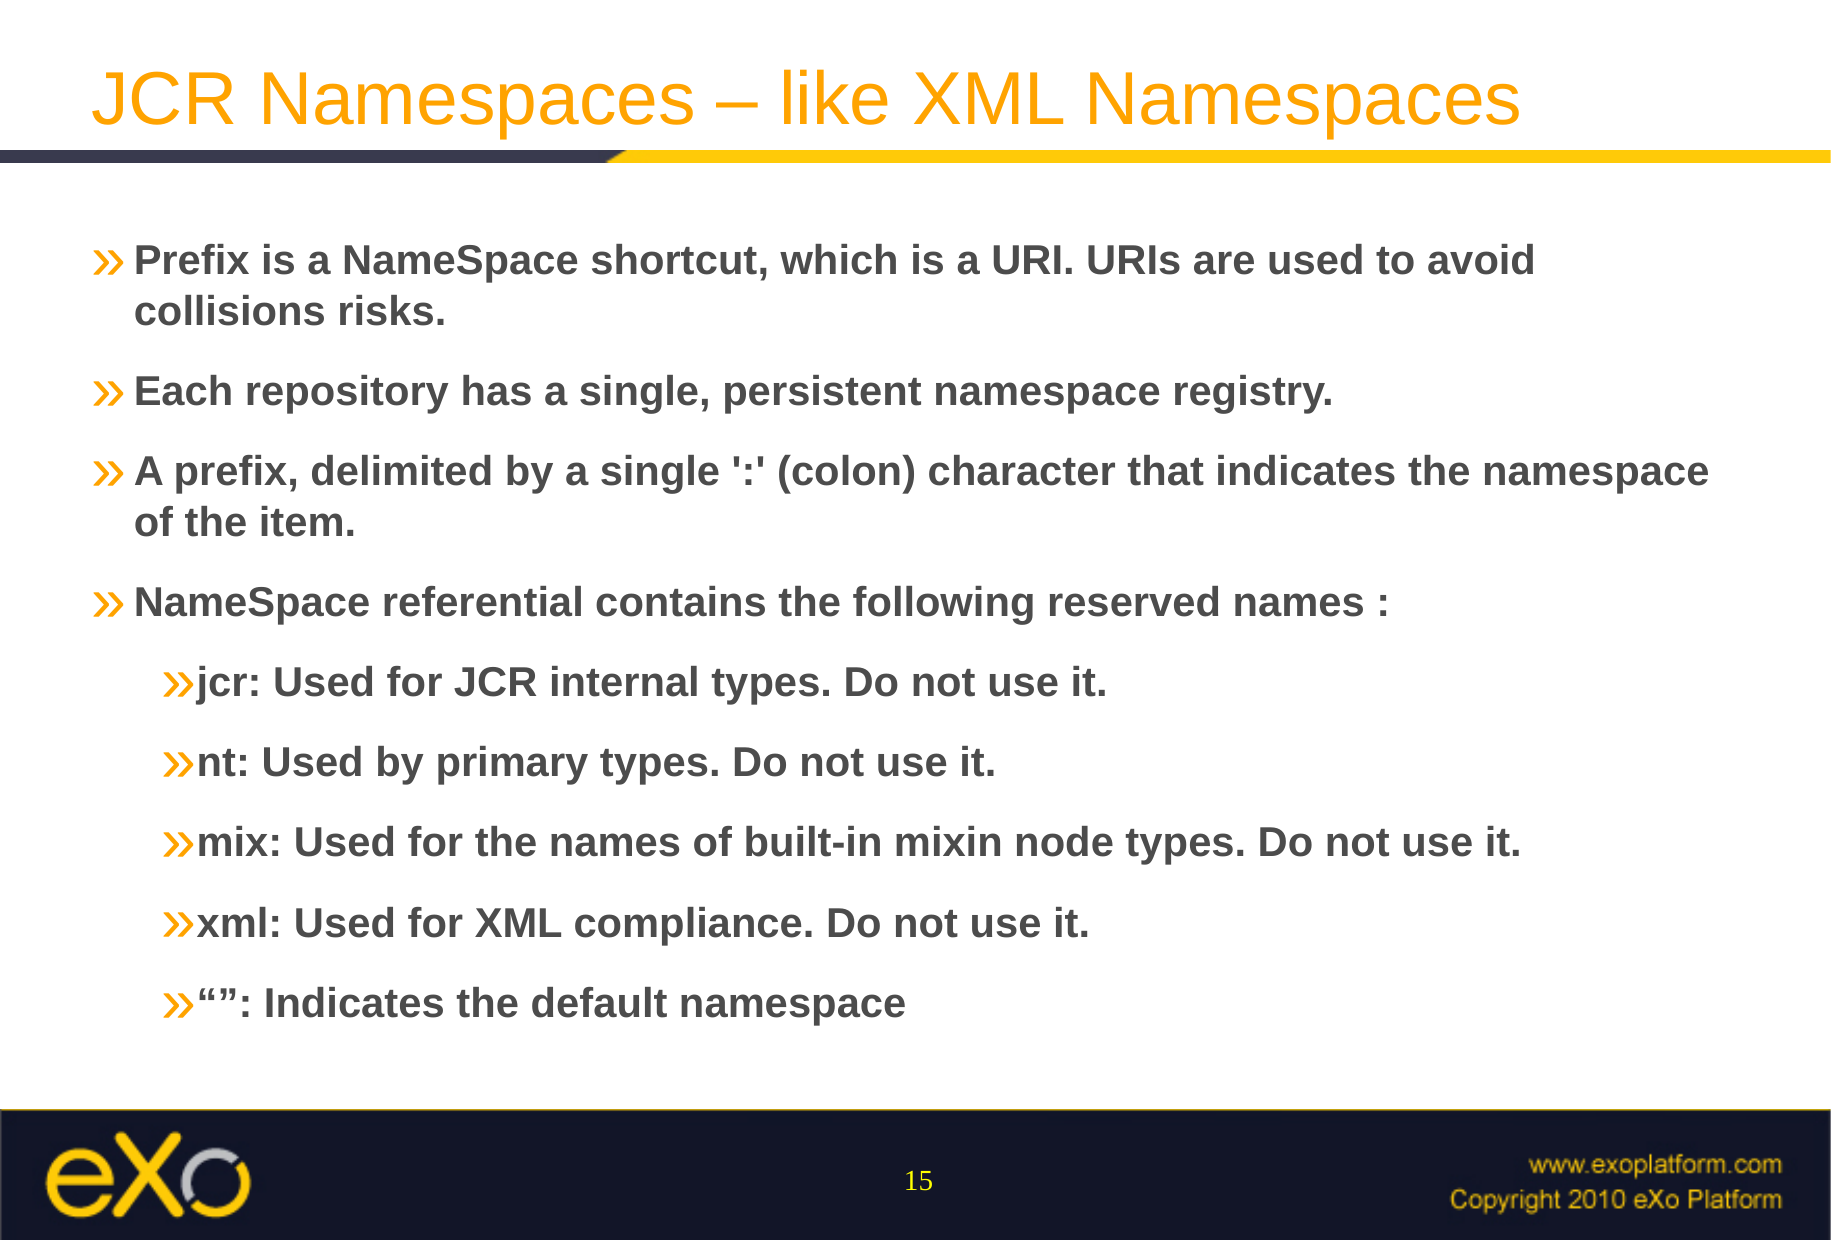

JCR Namespaces – like XML Namespaces
Prefix is a NameSpace shortcut, which is a URI. URIs are used to avoid collisions risks.
Each repository has a single, persistent namespace registry.
A prefix, delimited by a single ':' (colon) character that indicates the namespace of the item.
NameSpace referential contains the following reserved names :
jcr: Used for JCR internal types. Do not use it.
nt: Used by primary types. Do not use it.
mix: Used for the names of built-in mixin node types. Do not use it.
xml: Used for XML compliance. Do not use it.
“”: Indicates the default namespace